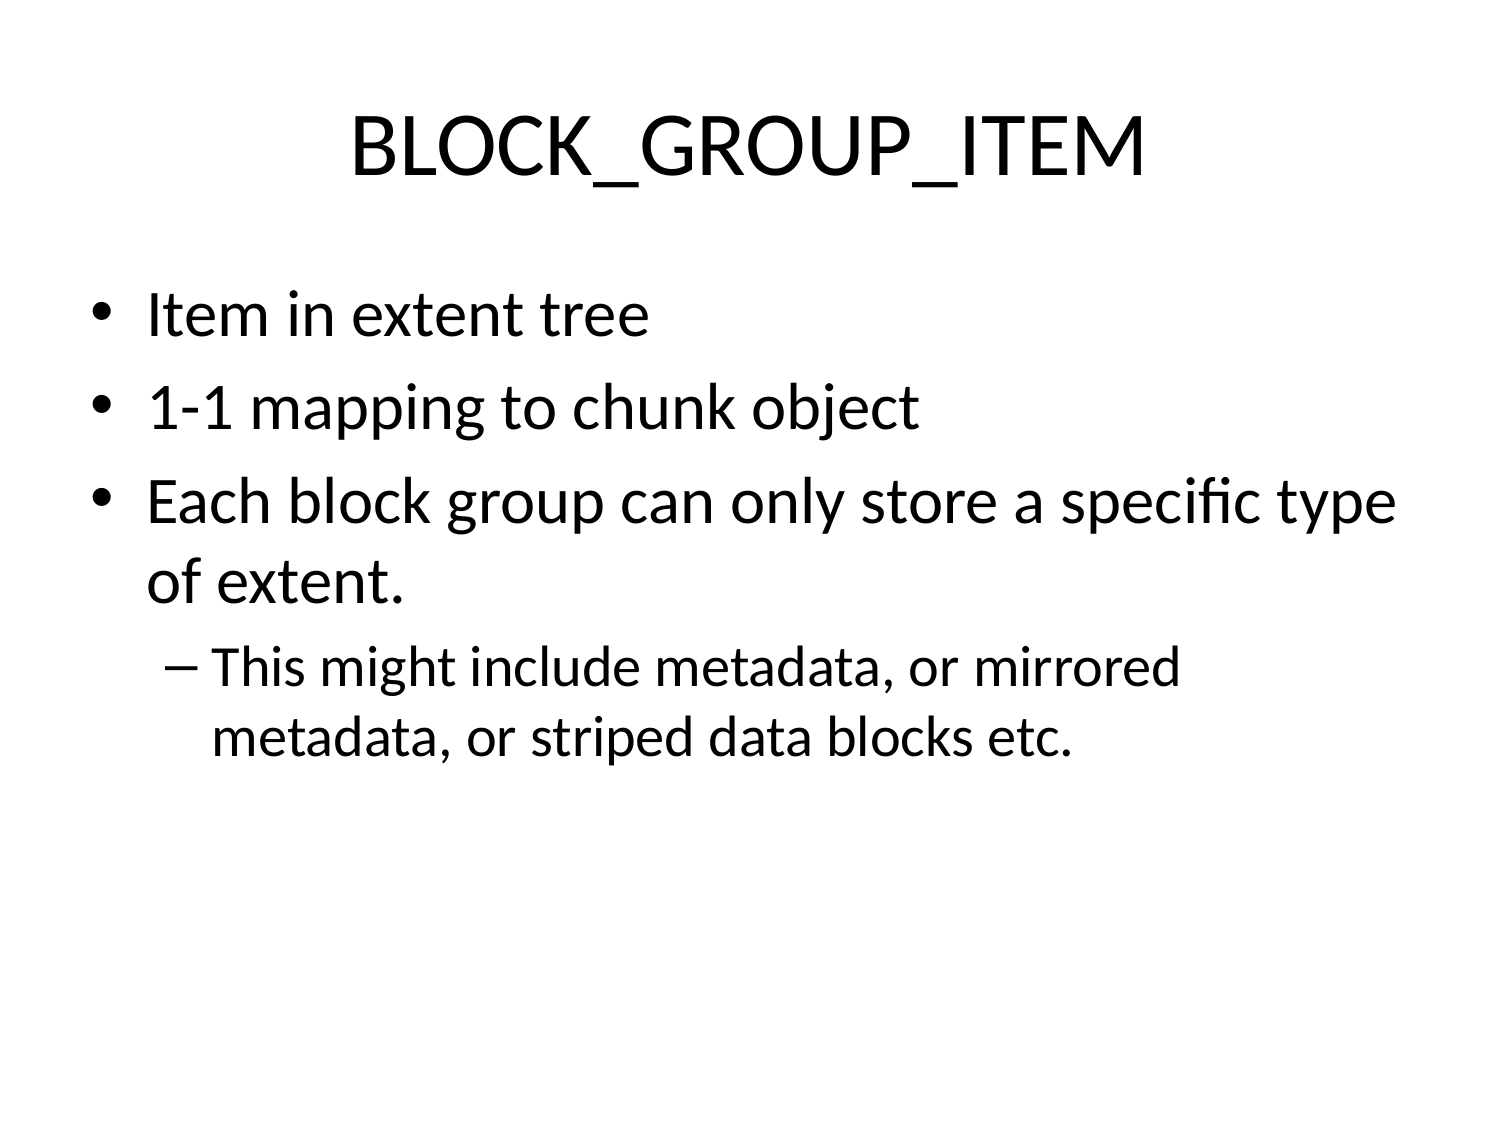

# BLOCK_GROUP_ITEM
Item in extent tree
1-1 mapping to chunk object
Each block group can only store a specific type of extent.
This might include metadata, or mirrored metadata, or striped data blocks etc.